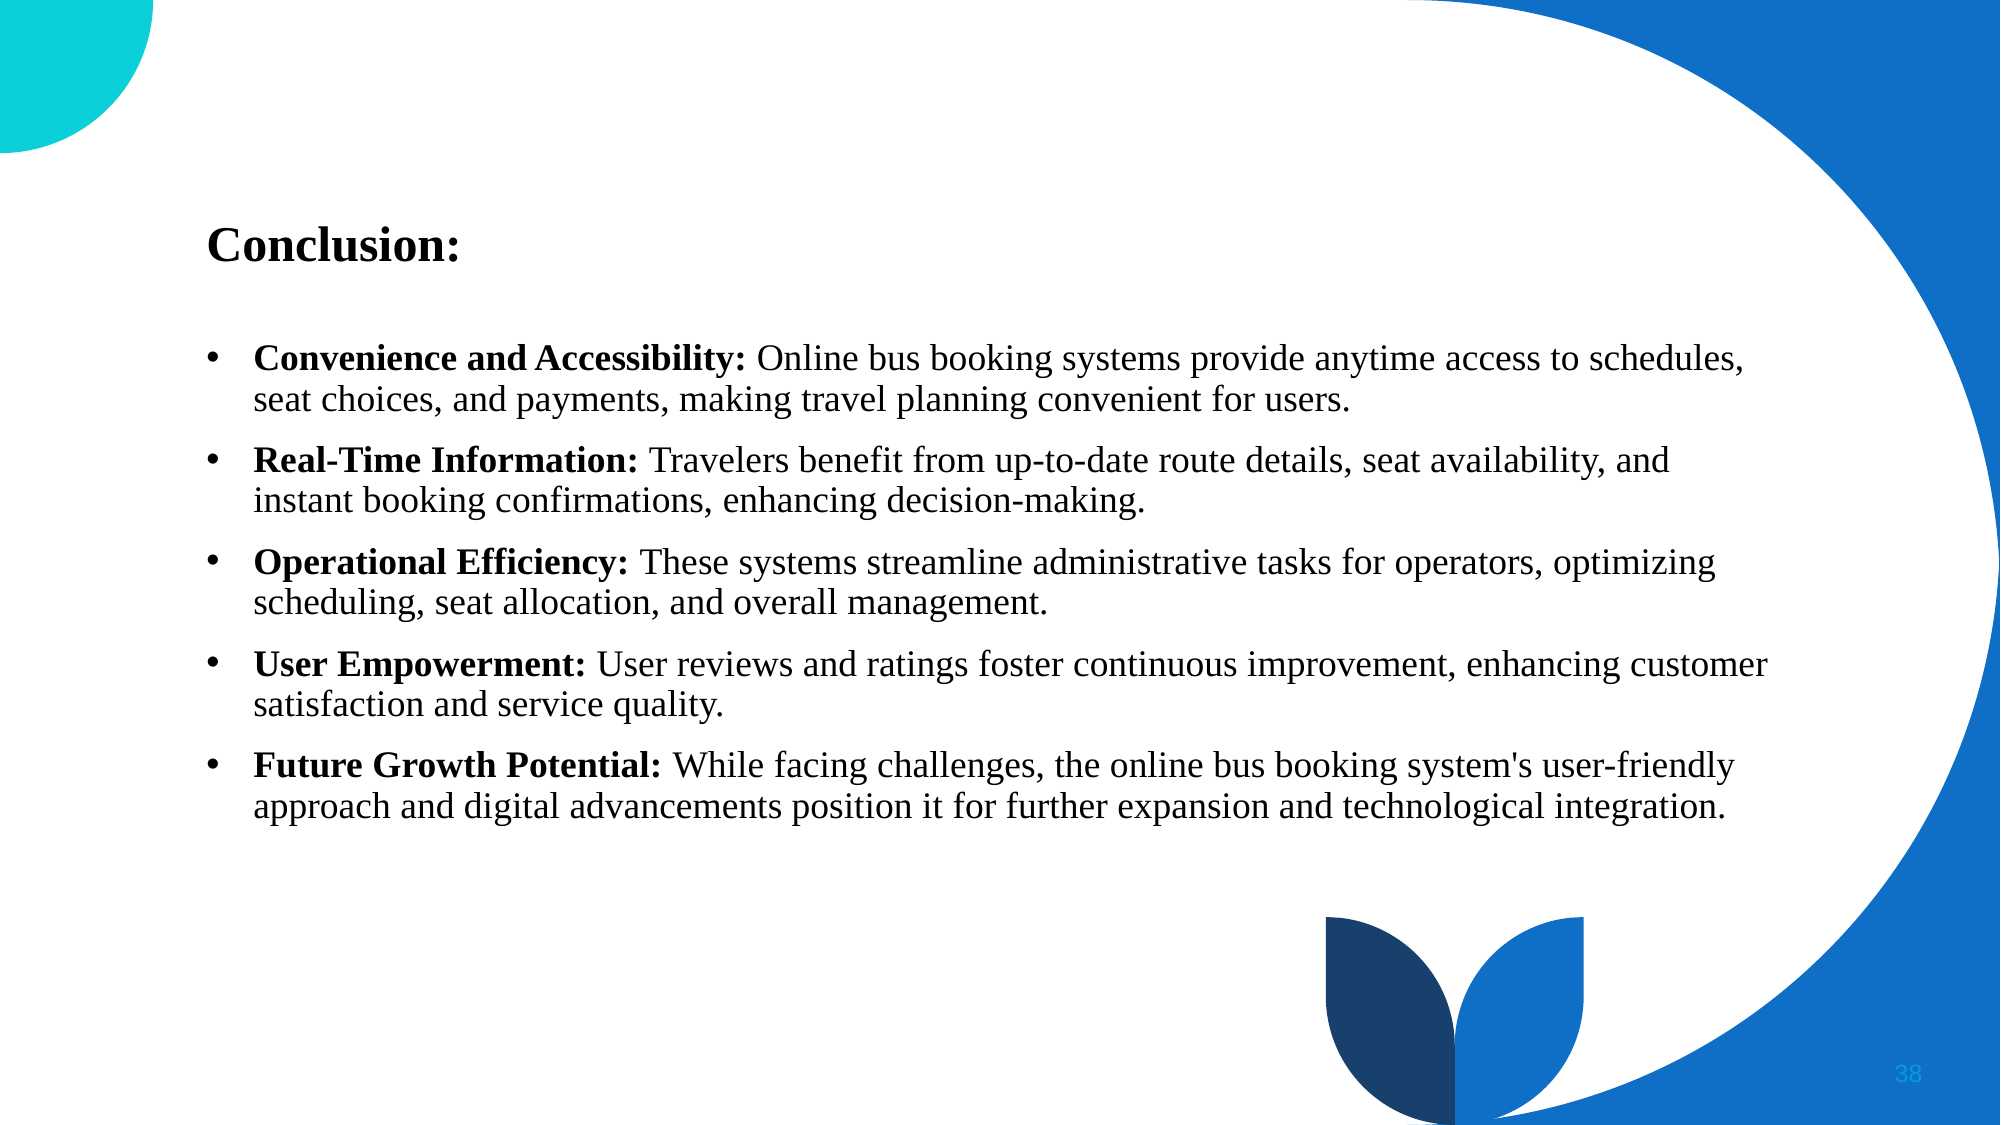

# Conclusion:
Convenience and Accessibility: Online bus booking systems provide anytime access to schedules, seat choices, and payments, making travel planning convenient for users.
Real-Time Information: Travelers benefit from up-to-date route details, seat availability, and instant booking confirmations, enhancing decision-making.
Operational Efficiency: These systems streamline administrative tasks for operators, optimizing scheduling, seat allocation, and overall management.
User Empowerment: User reviews and ratings foster continuous improvement, enhancing customer satisfaction and service quality.
Future Growth Potential: While facing challenges, the online bus booking system's user-friendly approach and digital advancements position it for further expansion and technological integration.
38